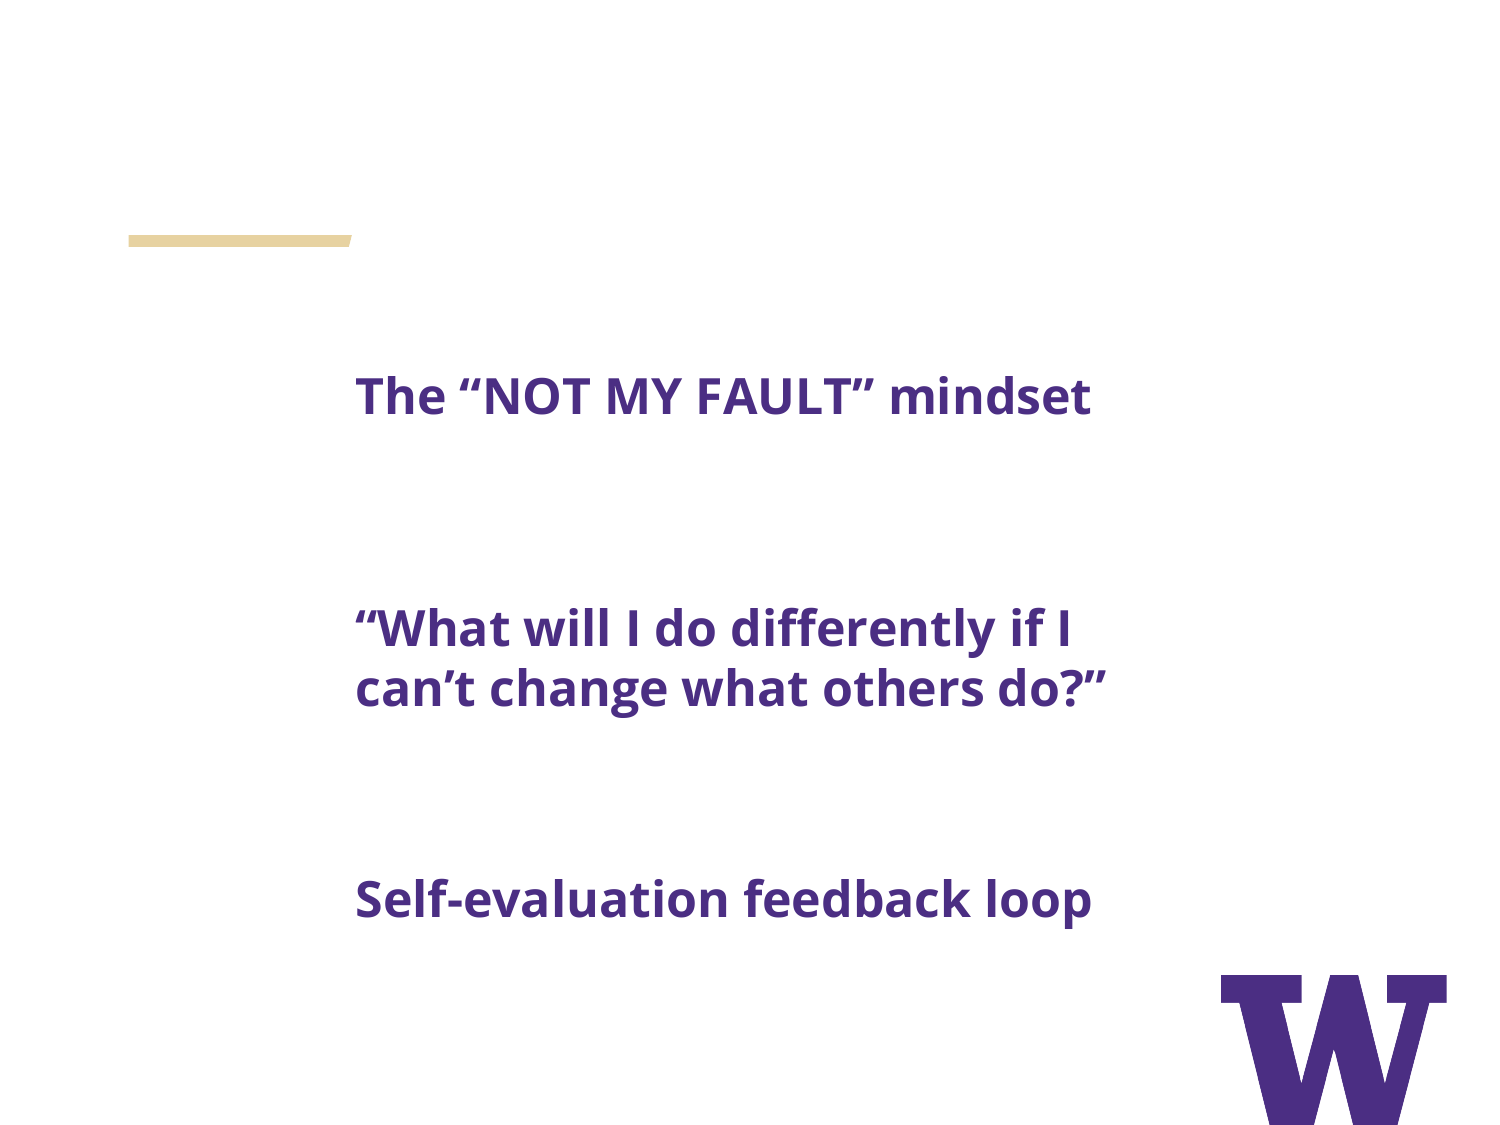

The “NOT MY FAULT” mindset

“What will I do differently if I can’t change what others do?”

Self-evaluation feedback loop